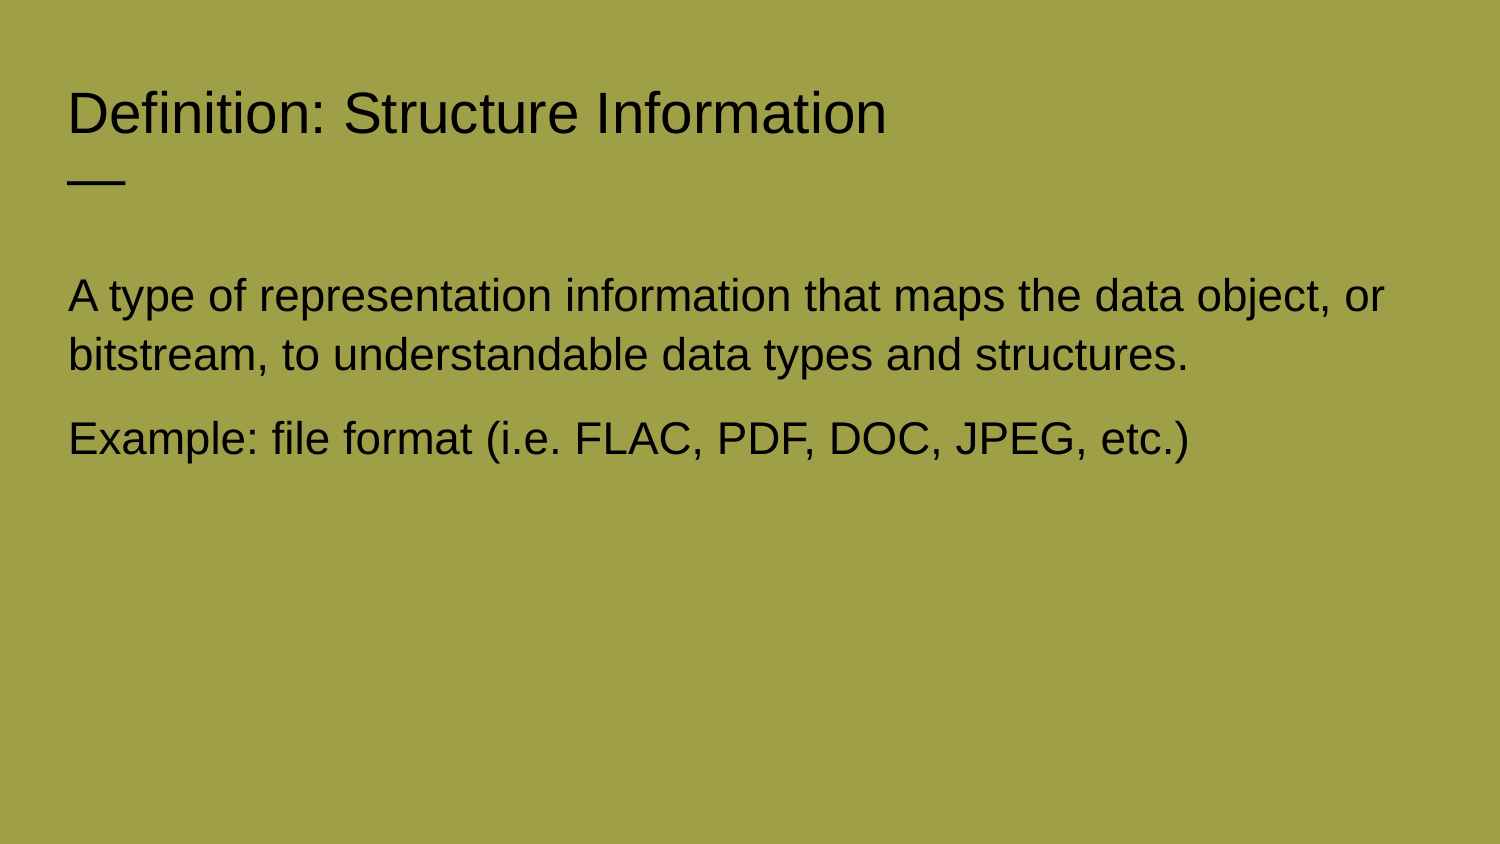

Definition: Structure Information
—
A type of representation information that maps the data object, or bitstream, to understandable data types and structures.
Example: file format (i.e. FLAC, PDF, DOC, JPEG, etc.)